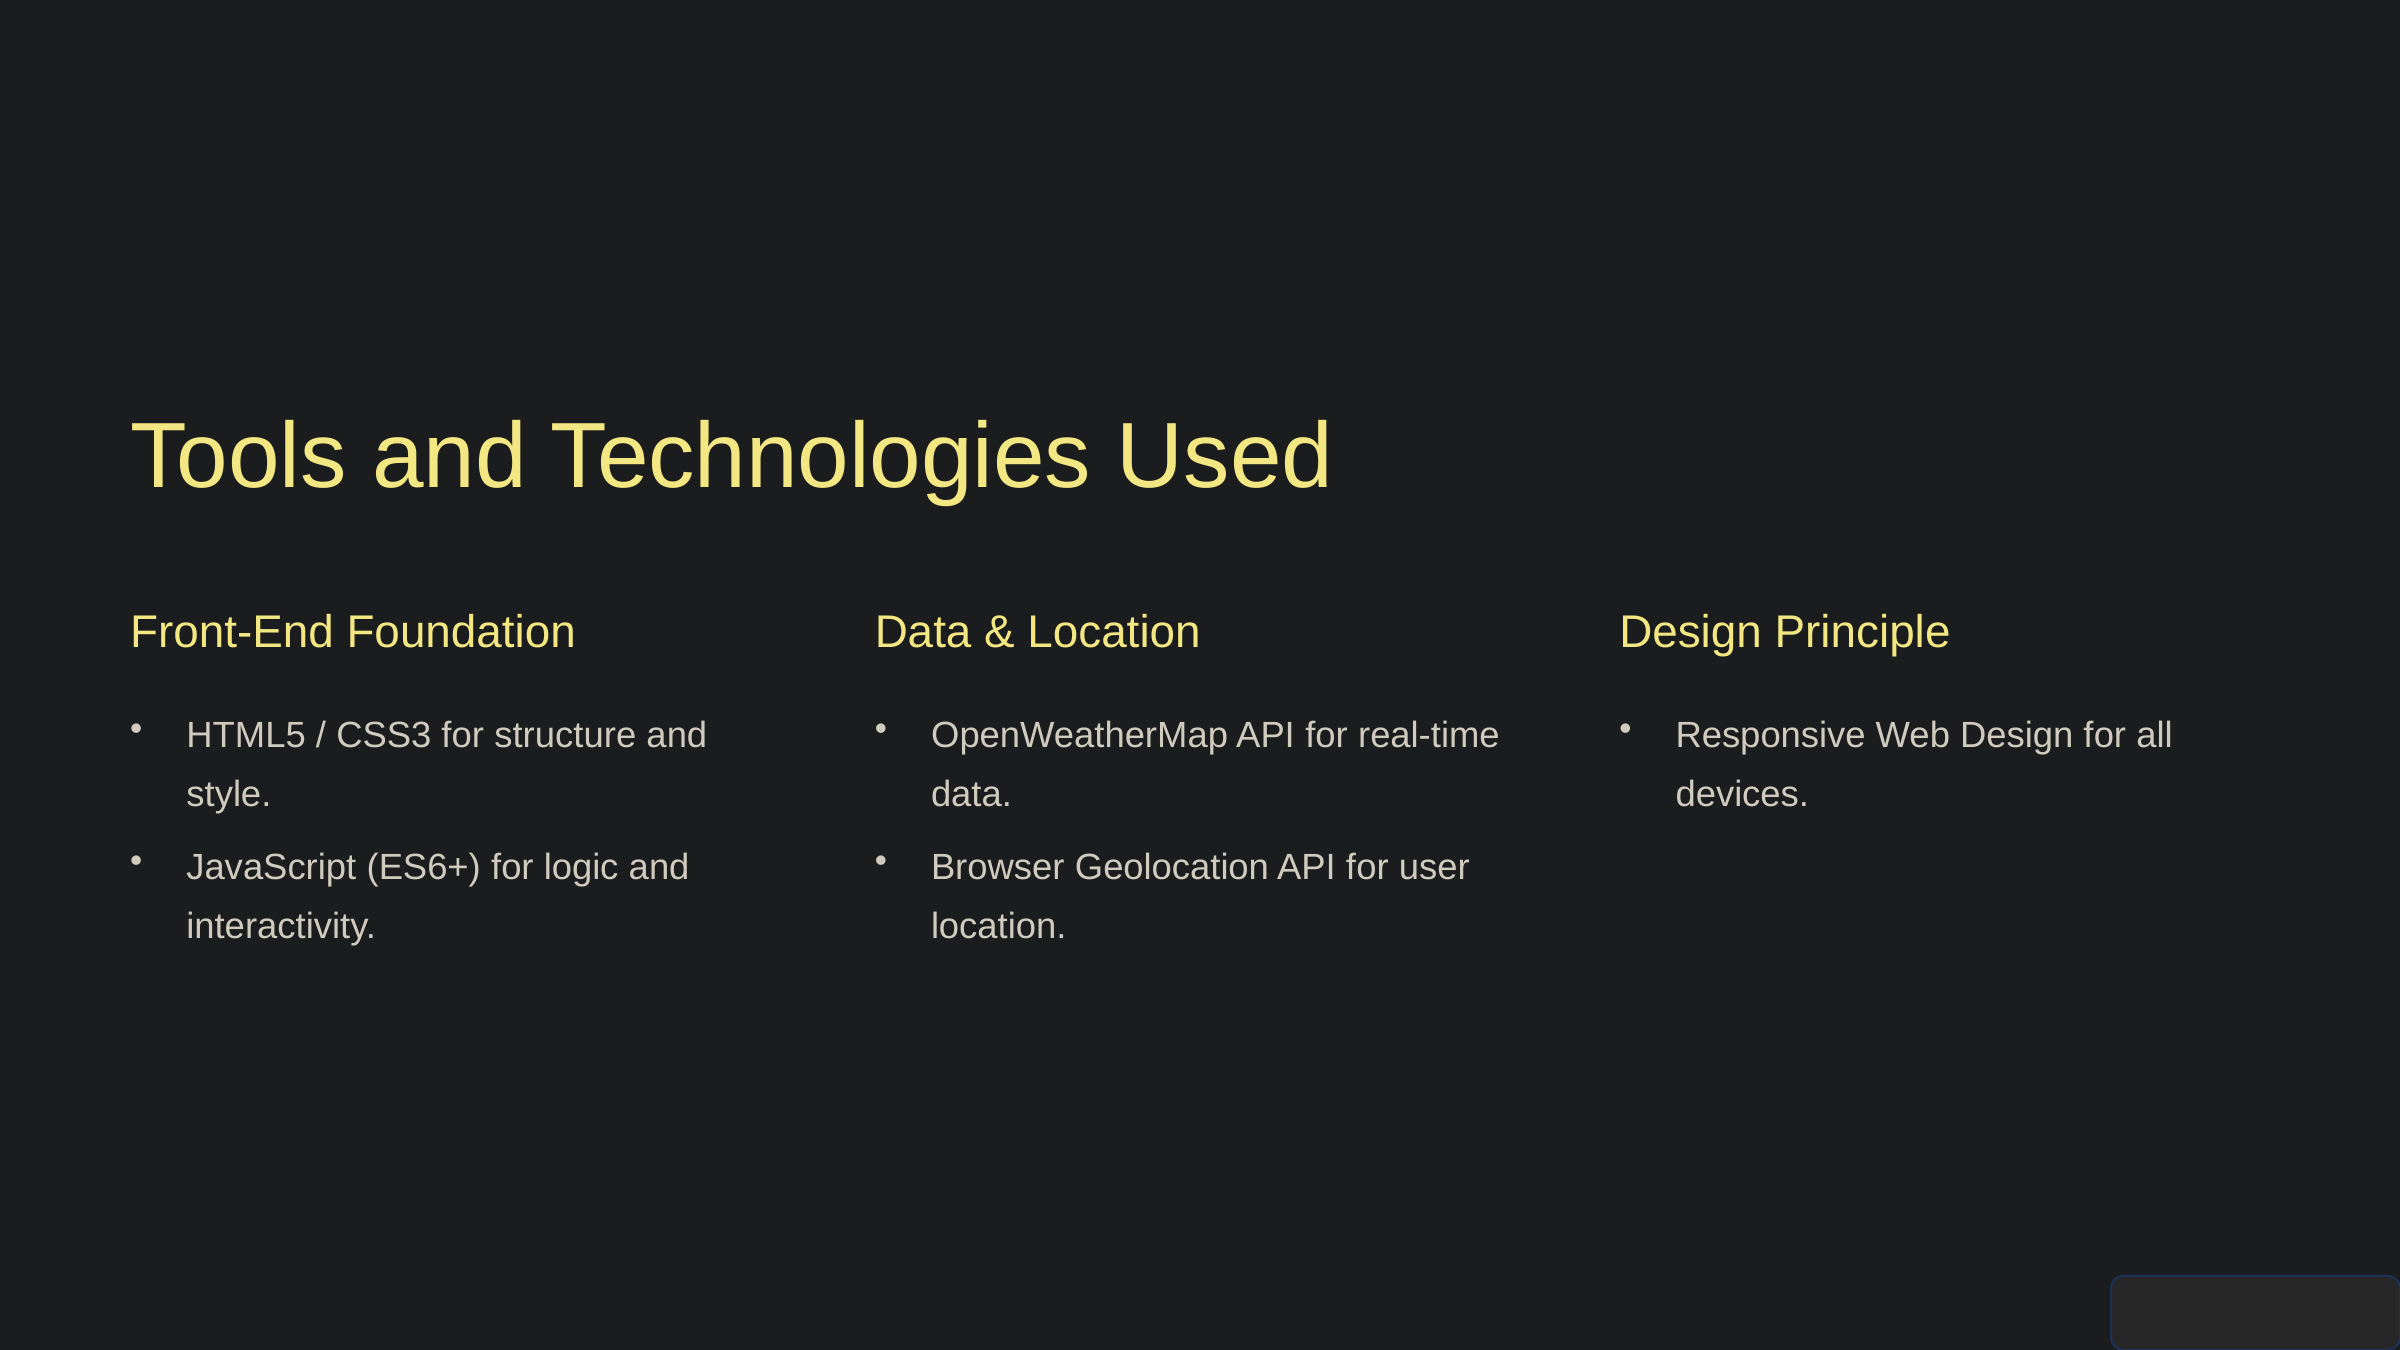

Tools and Technologies Used
Front-End Foundation
Data & Location
Design Principle
HTML5 / CSS3 for structure and style.
OpenWeatherMap API for real-time data.
Responsive Web Design for all devices.
JavaScript (ES6+) for logic and interactivity.
Browser Geolocation API for user location.